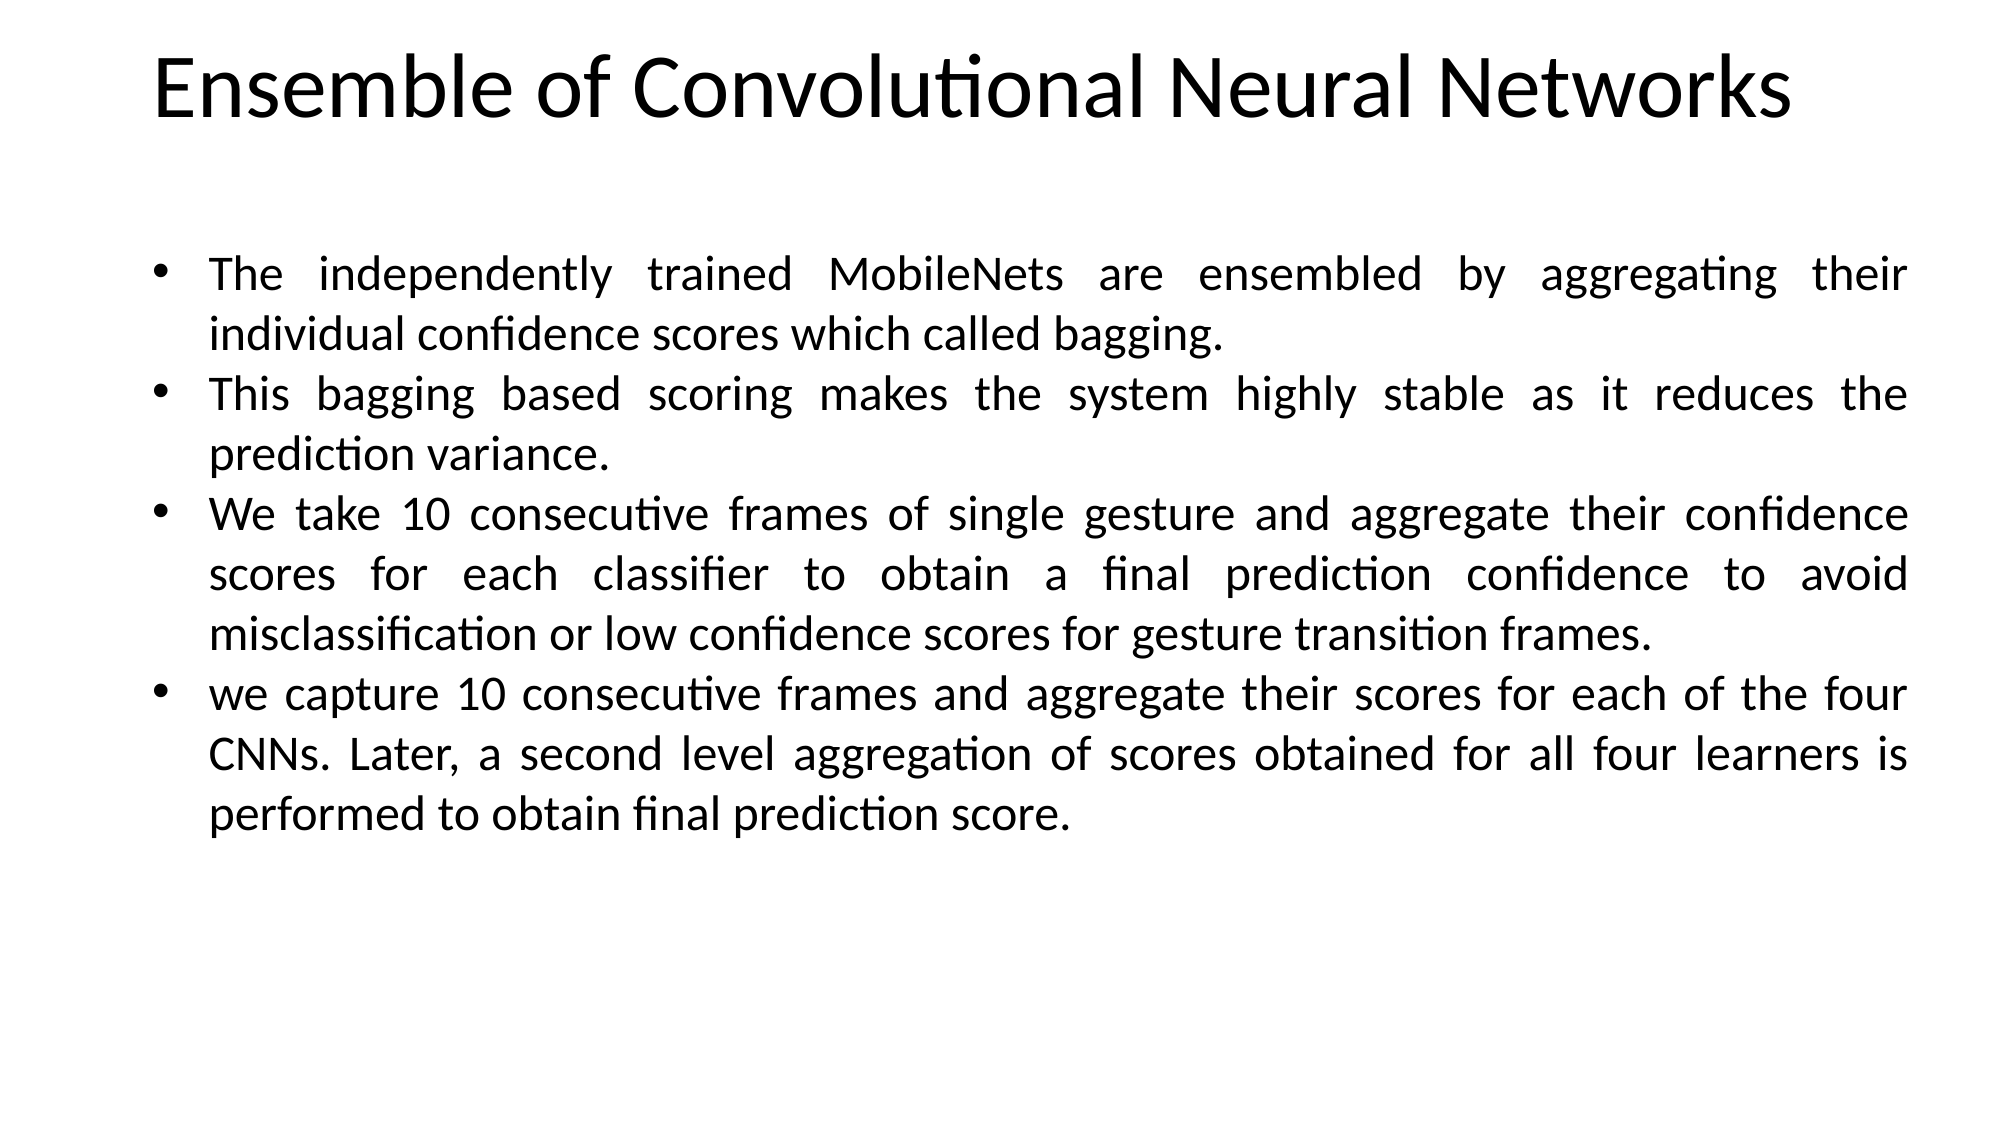

# Ensemble of Convolutional Neural Networks
The independently trained MobileNets are ensembled by aggregating their individual conﬁdence scores which called bagging.
This bagging based scoring makes the system highly stable as it reduces the prediction variance.
We take 10 consecutive frames of single gesture and aggregate their conﬁdence scores for each classiﬁer to obtain a ﬁnal prediction conﬁdence to avoid misclassiﬁcation or low conﬁdence scores for gesture transition frames.
we capture 10 consecutive frames and aggregate their scores for each of the four CNNs. Later, a second level aggregation of scores obtained for all four learners is performed to obtain ﬁnal prediction score.